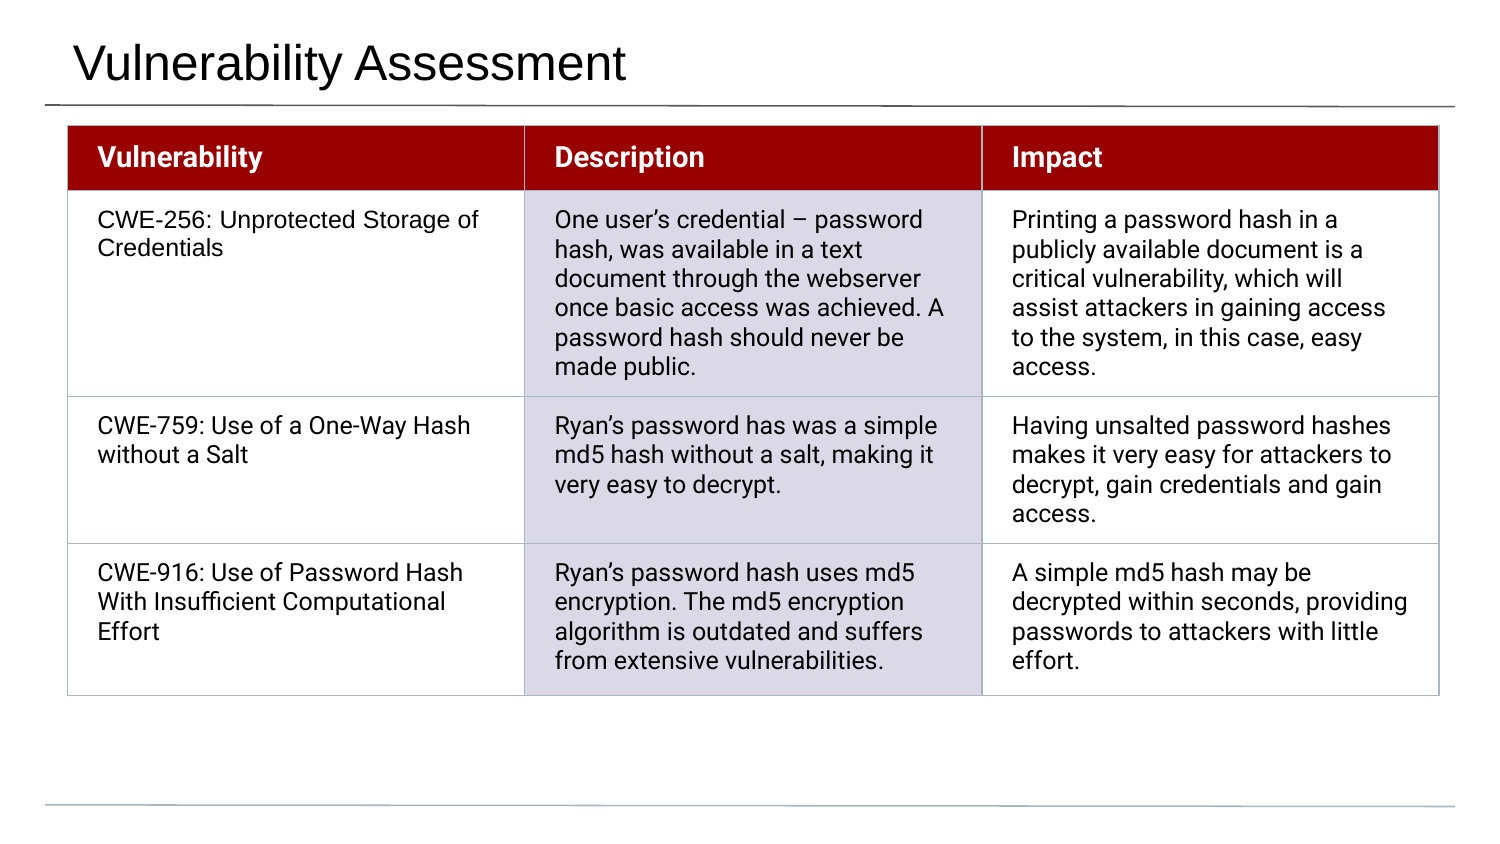

# Vulnerability Assessment
| Vulnerability | Description | Impact |
| --- | --- | --- |
| CWE-256: Unprotected Storage of Credentials | One user’s credential – password hash, was available in a text document through the webserver once basic access was achieved. A password hash should never be made public. | Printing a password hash in a publicly available document is a critical vulnerability, which will assist attackers in gaining access to the system, in this case, easy access. |
| CWE-759: Use of a One-Way Hash without a Salt | Ryan’s password has was a simple md5 hash without a salt, making it very easy to decrypt. | Having unsalted password hashes makes it very easy for attackers to decrypt, gain credentials and gain access. |
| CWE-916: Use of Password Hash With Insufficient Computational Effort | Ryan’s password hash uses md5 encryption. The md5 encryption algorithm is outdated and suffers from extensive vulnerabilities. | A simple md5 hash may be decrypted within seconds, providing passwords to attackers with little effort. |